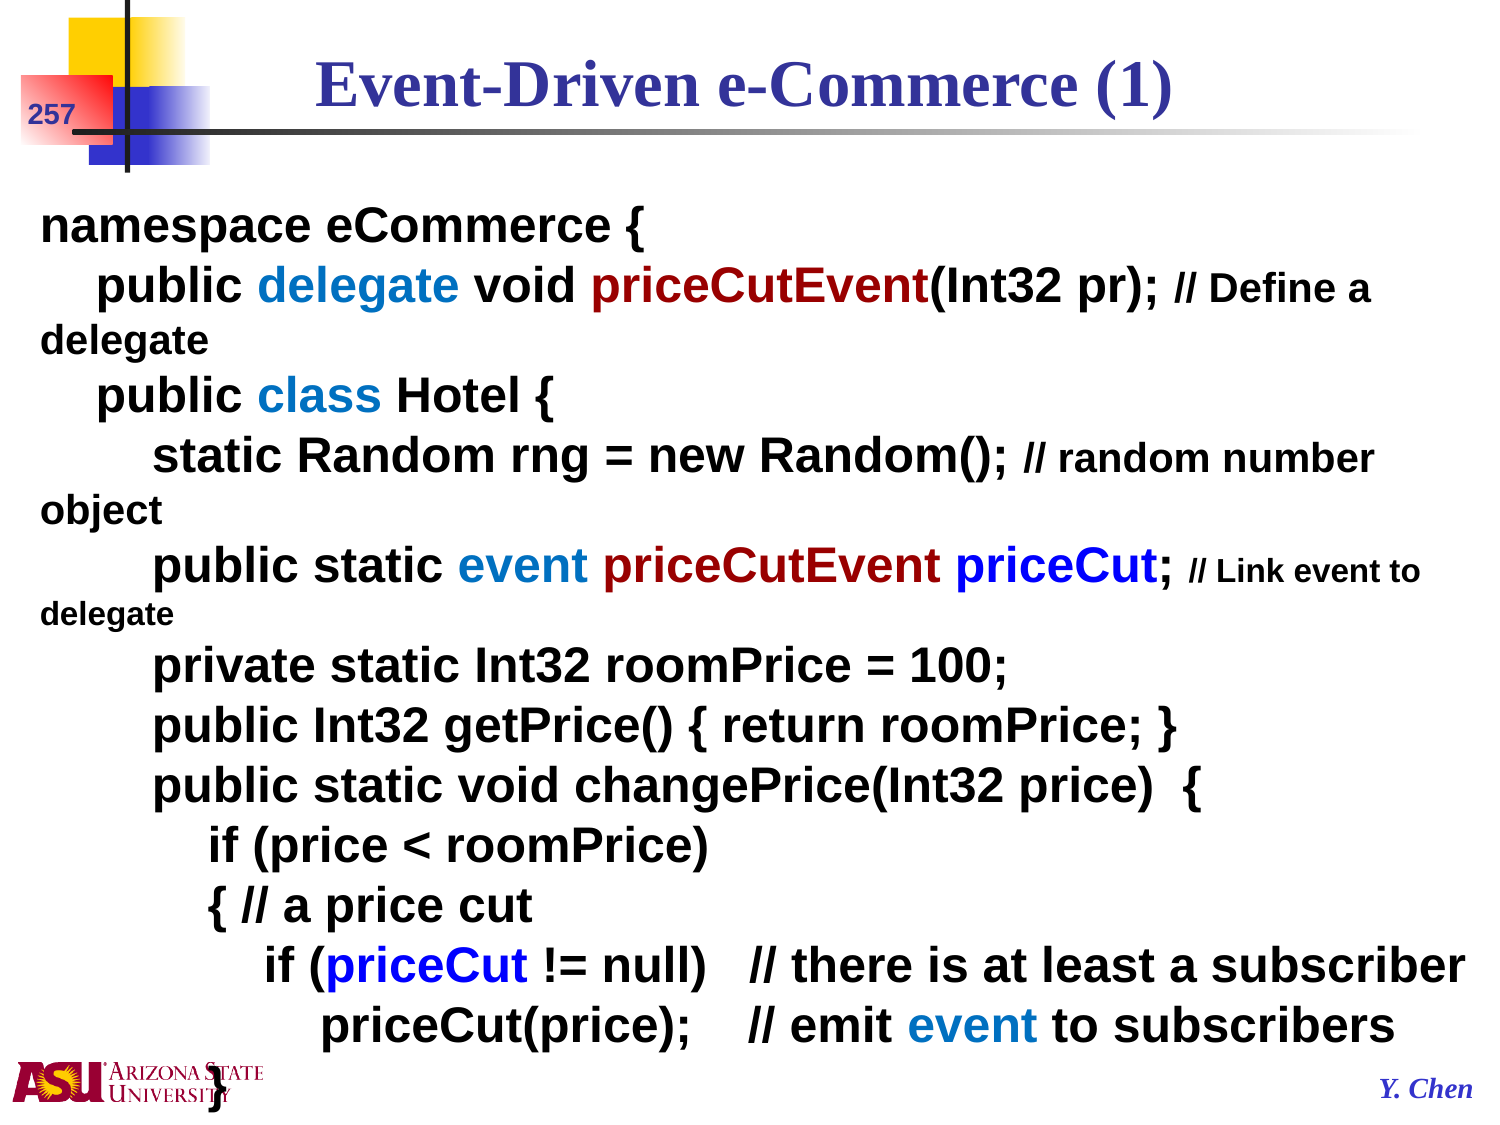

# Event-Driven e-Commerce (1)
257
namespace eCommerce {
    public delegate void priceCutEvent(Int32 pr); // Define a delegate
    public class Hotel {
        static Random rng = new Random(); // random number object
        public static event priceCutEvent priceCut; // Link event to delegate
        private static Int32 roomPrice = 100;
        public Int32 getPrice() { return roomPrice; }
        public static void changePrice(Int32 price)  {
            if (price < roomPrice)
            { // a price cut
                if (priceCut != null)   // there is at least a subscriber
                    priceCut(price);    // emit event to subscribers
            }
            roomPrice = price;
        }